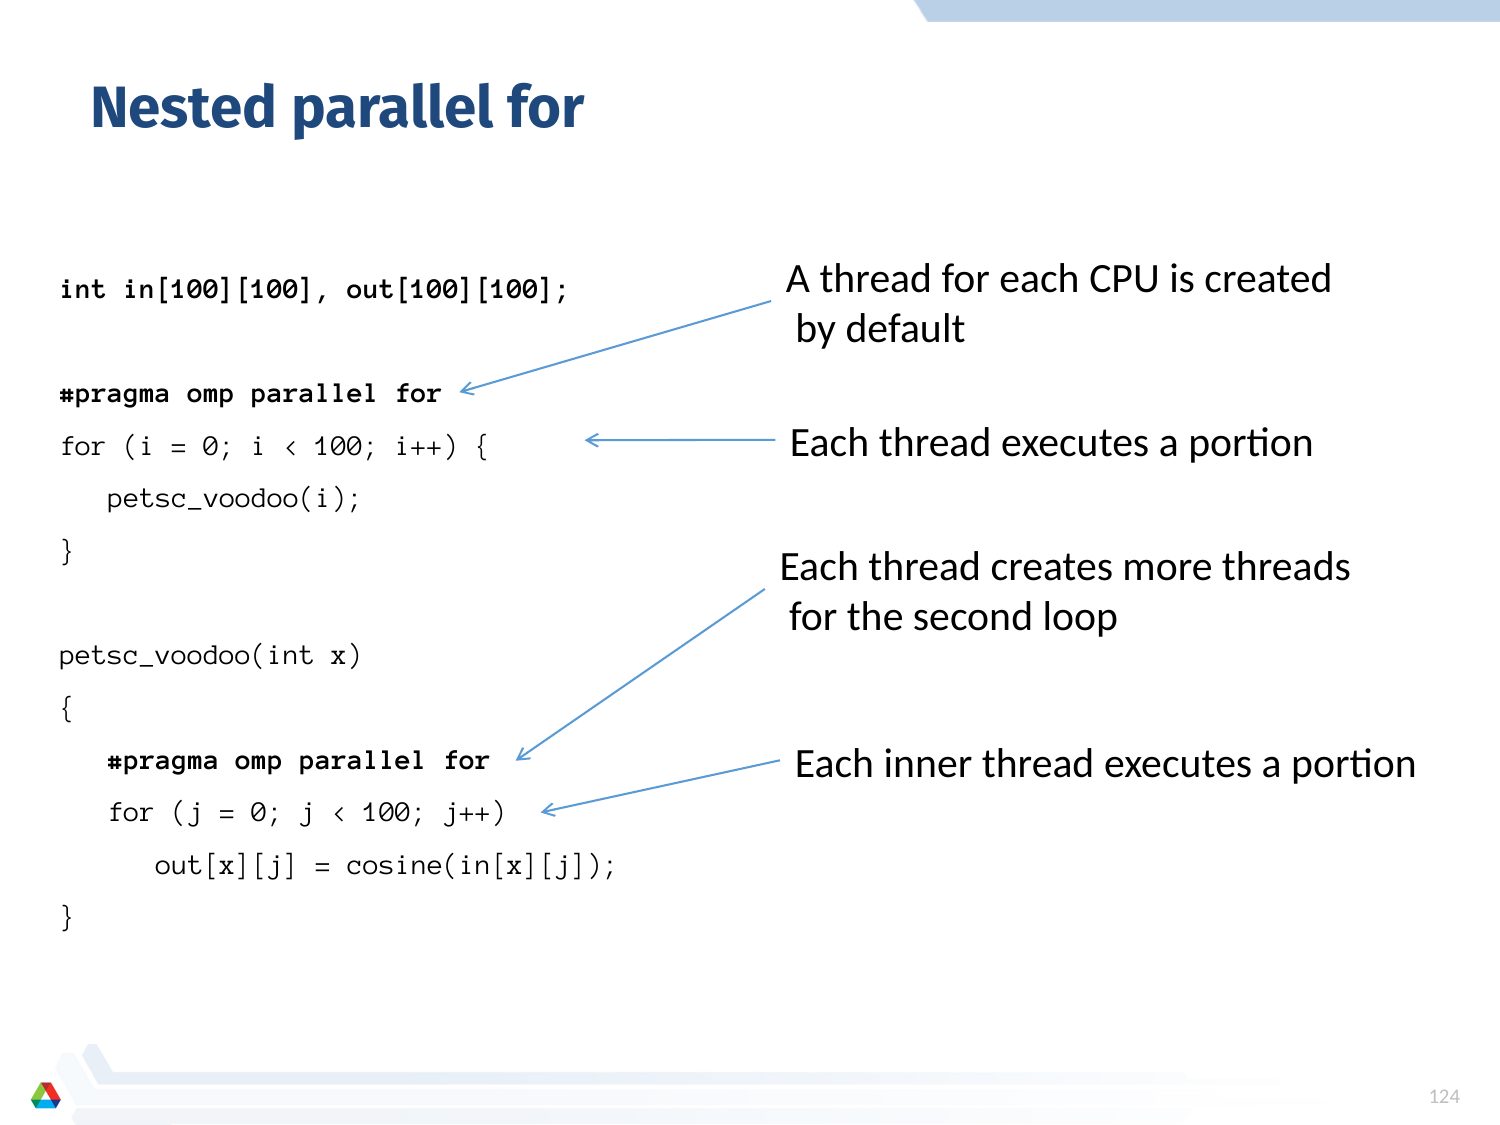

# Nested parallel for
A thread for each CPU is created
 by default
int in[100][100], out[100][100];

#pragma omp parallel for
for (i = 0; i < 100; i++) {
   petsc_voodoo(i);
}

petsc_voodoo(int x)
{
   #pragma omp parallel for
   for (j = 0; j < 100; j++)
      out[x][j] = cosine(in[x][j]);
}
Each thread executes a portion
Each thread creates more threads
 for the second loop
Each inner thread executes a portion
124